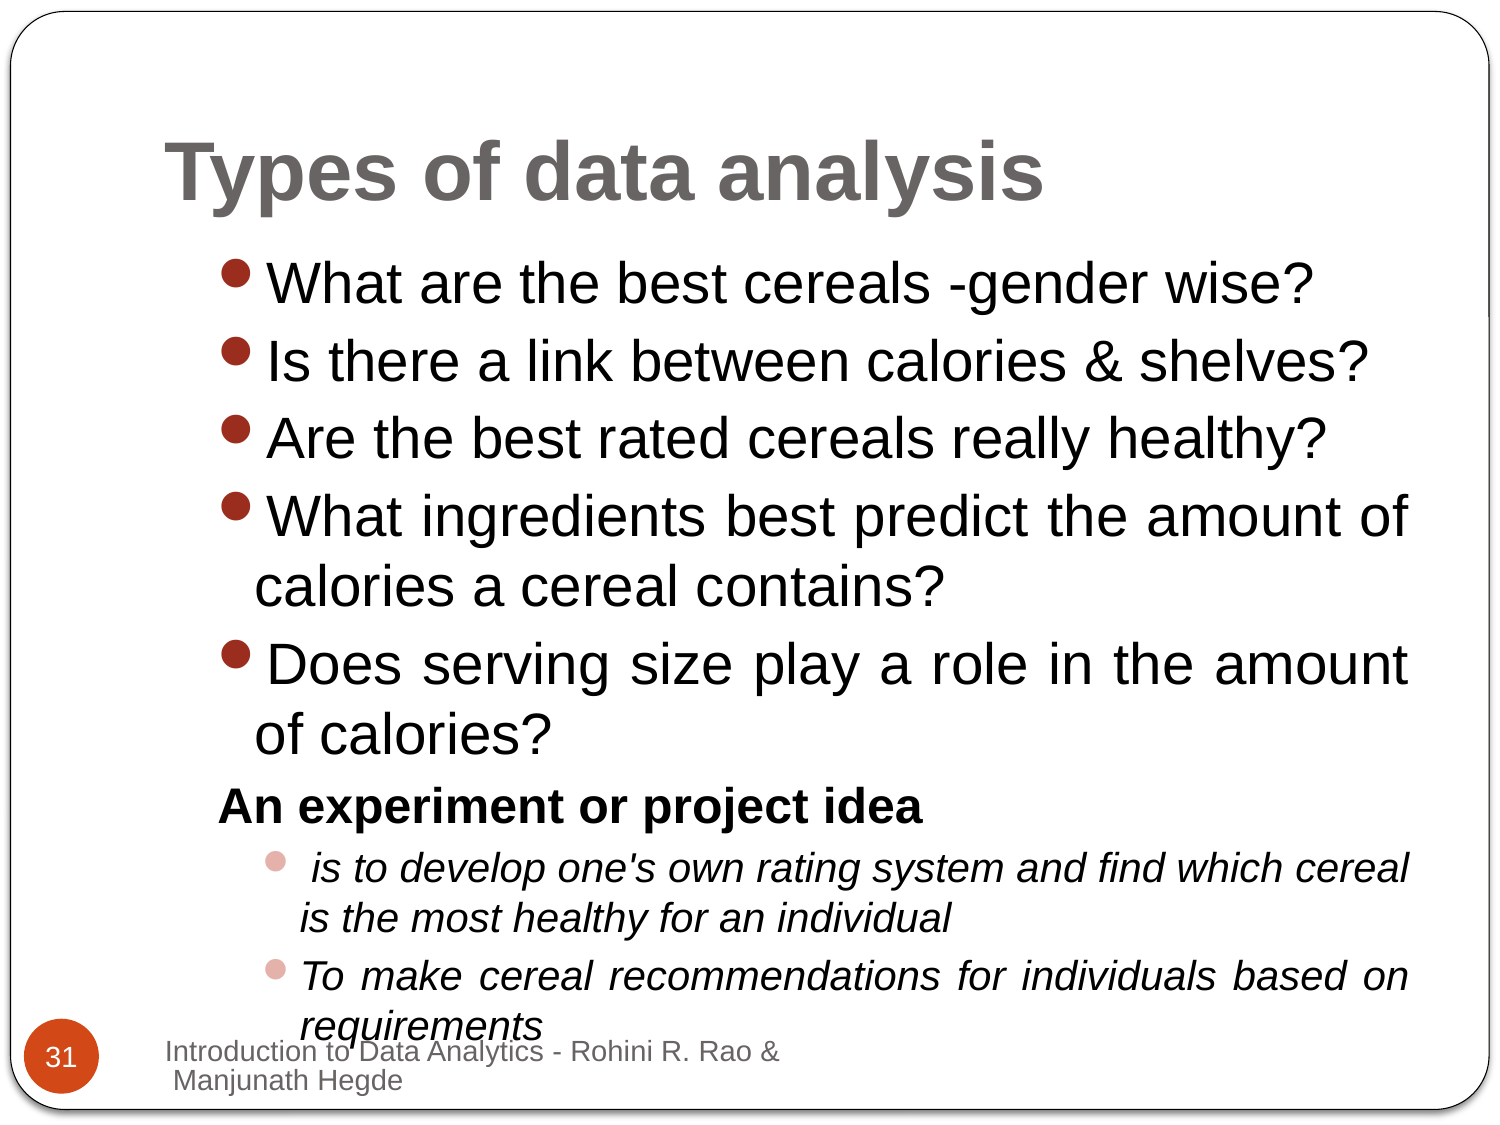

# Types of data analysis
What are the best cereals -gender wise?
Is there a link between calories & shelves?
Are the best rated cereals really healthy?
What ingredients best predict the amount of calories a cereal contains?
Does serving size play a role in the amount of calories?
An experiment or project idea
 is to develop one's own rating system and find which cereal is the most healthy for an individual
To make cereal recommendations for individuals based on requirements

Introduction to Data Analytics - Rohini R. Rao & Manjunath Hegde
31